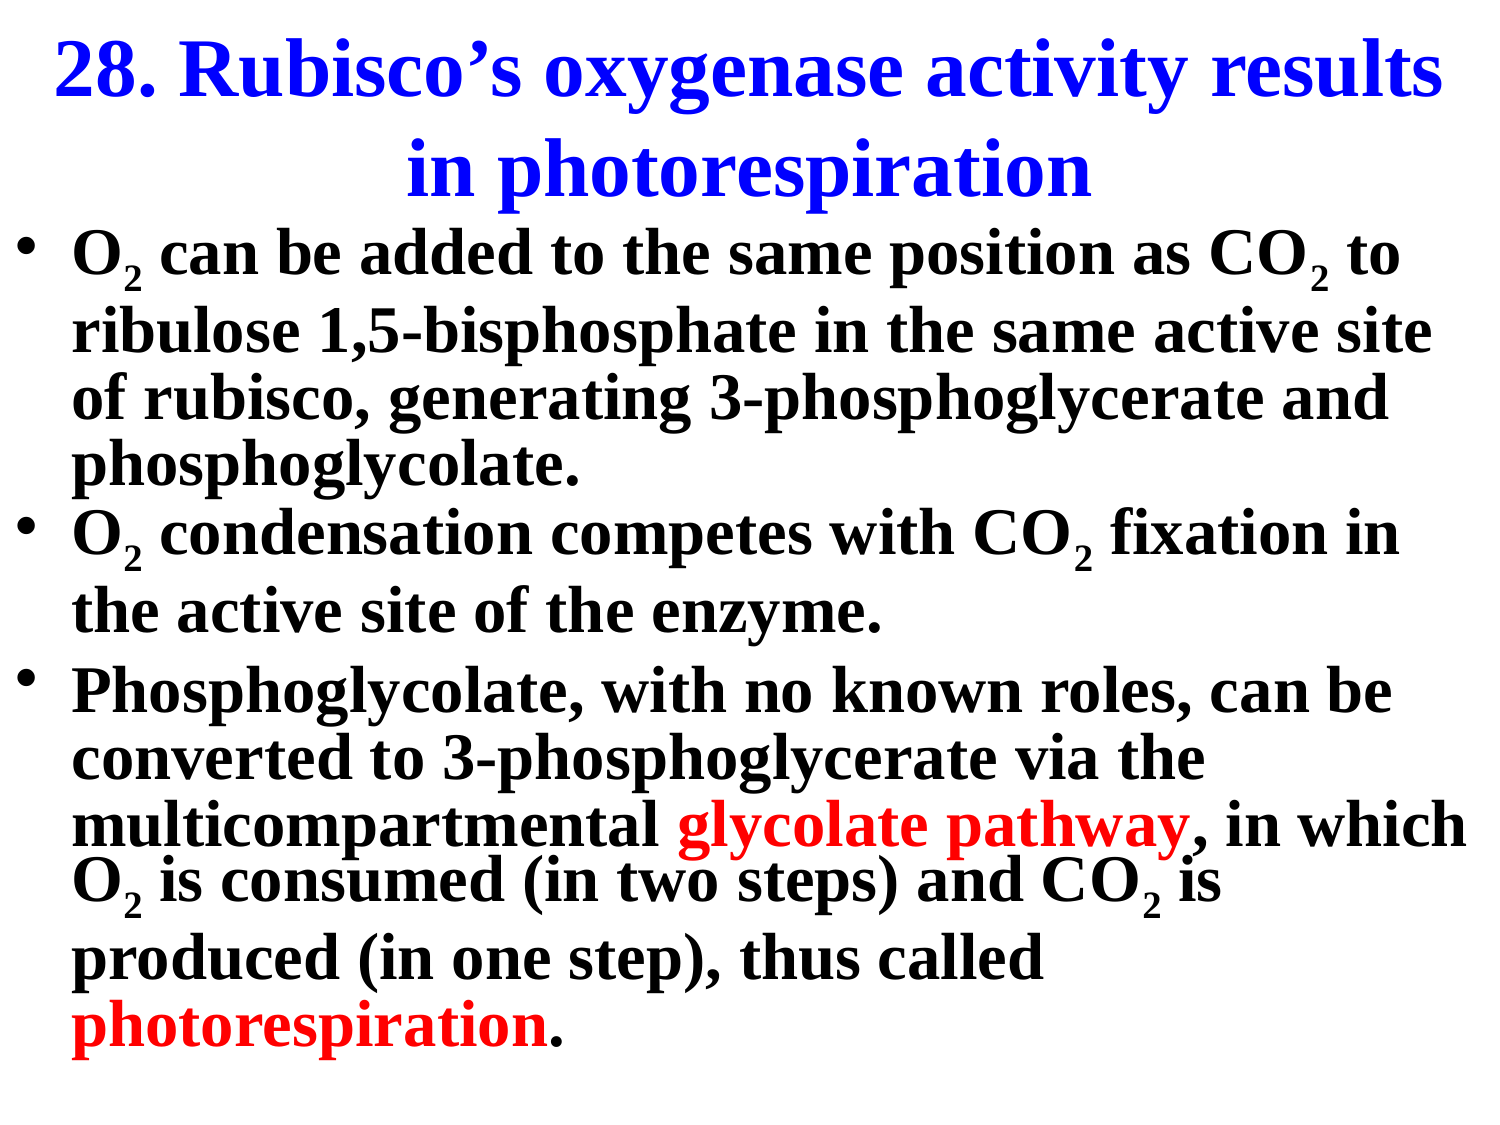

# 28. Rubisco’s oxygenase activity results in photorespiration
O2 can be added to the same position as CO2 to ribulose 1,5-bisphosphate in the same active site of rubisco, generating 3-phosphoglycerate and phosphoglycolate.
O2 condensation competes with CO2 fixation in the active site of the enzyme.
Phosphoglycolate, with no known roles, can be converted to 3-phosphoglycerate via the multicompartmental glycolate pathway, in which O2 is consumed (in two steps) and CO2 is produced (in one step), thus called photorespiration.